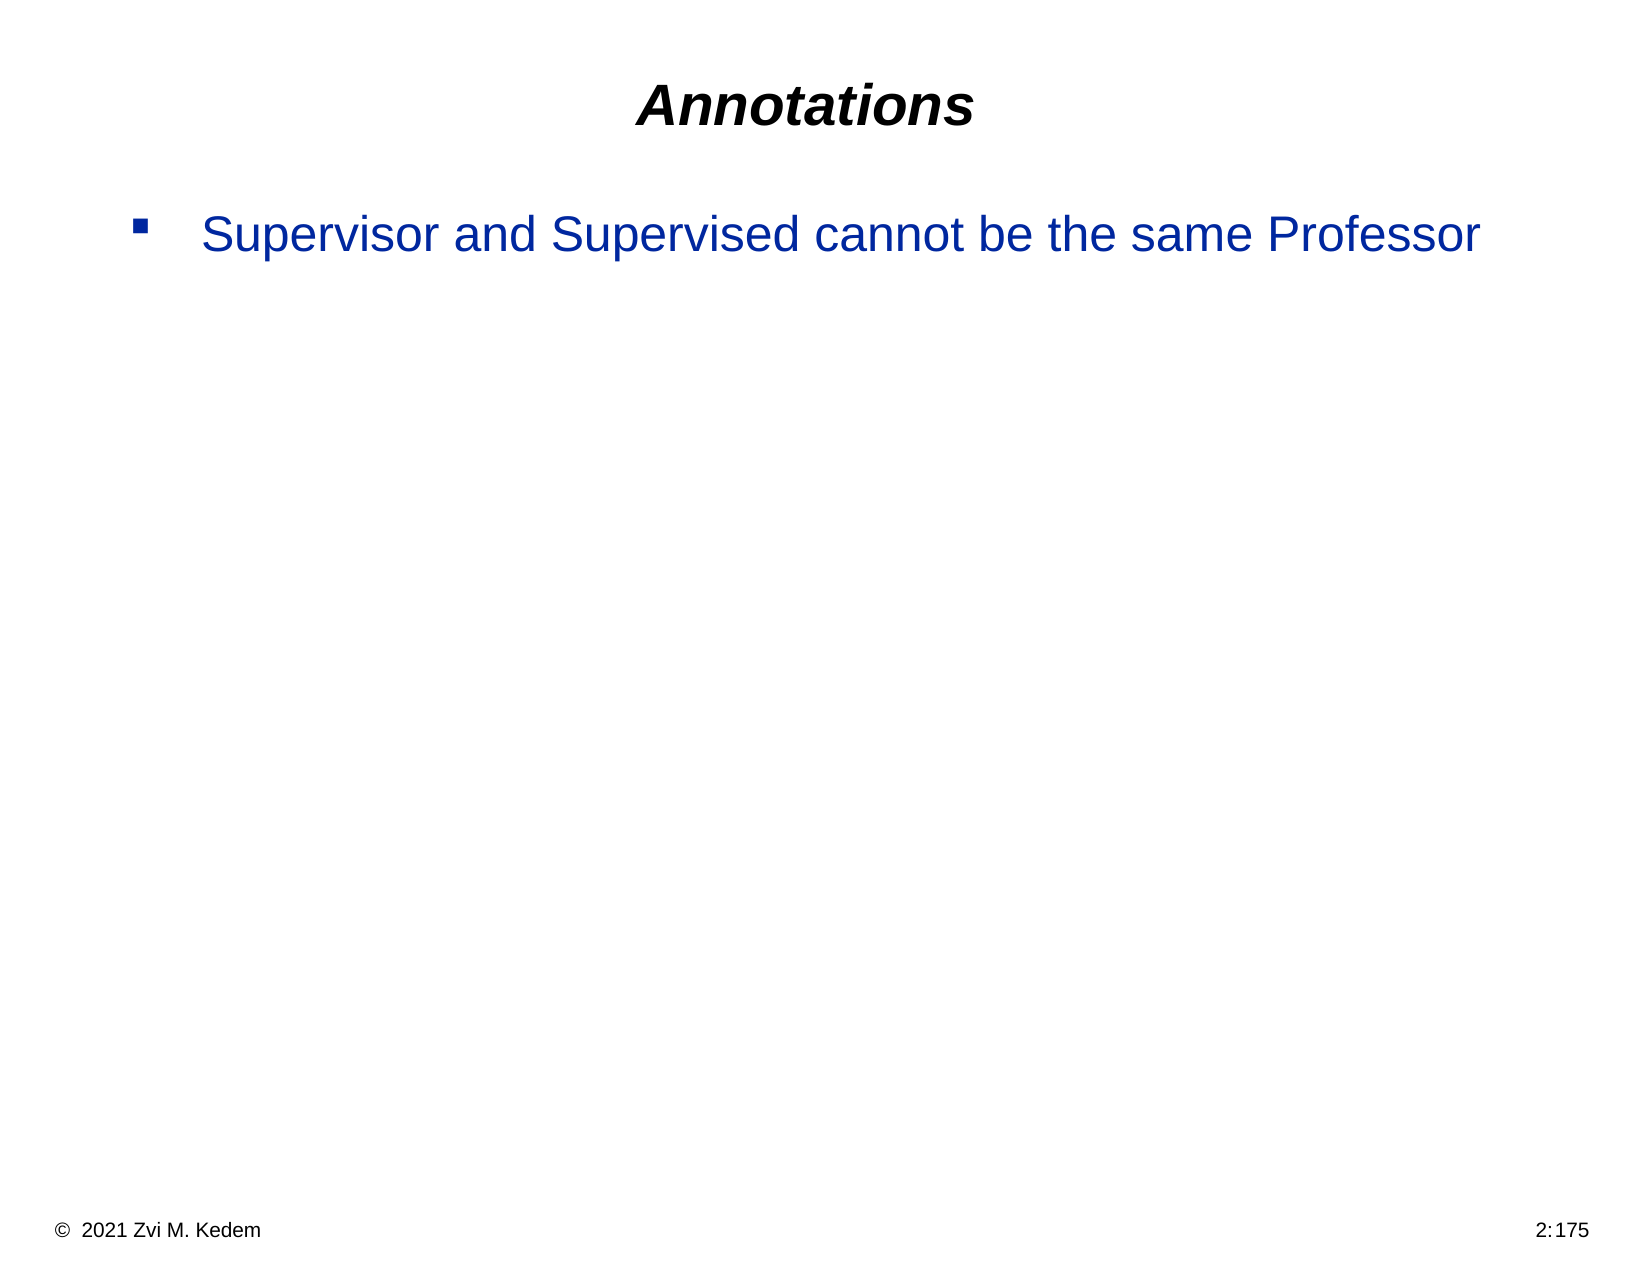

# Annotations
Supervisor and Supervised cannot be the same Professor